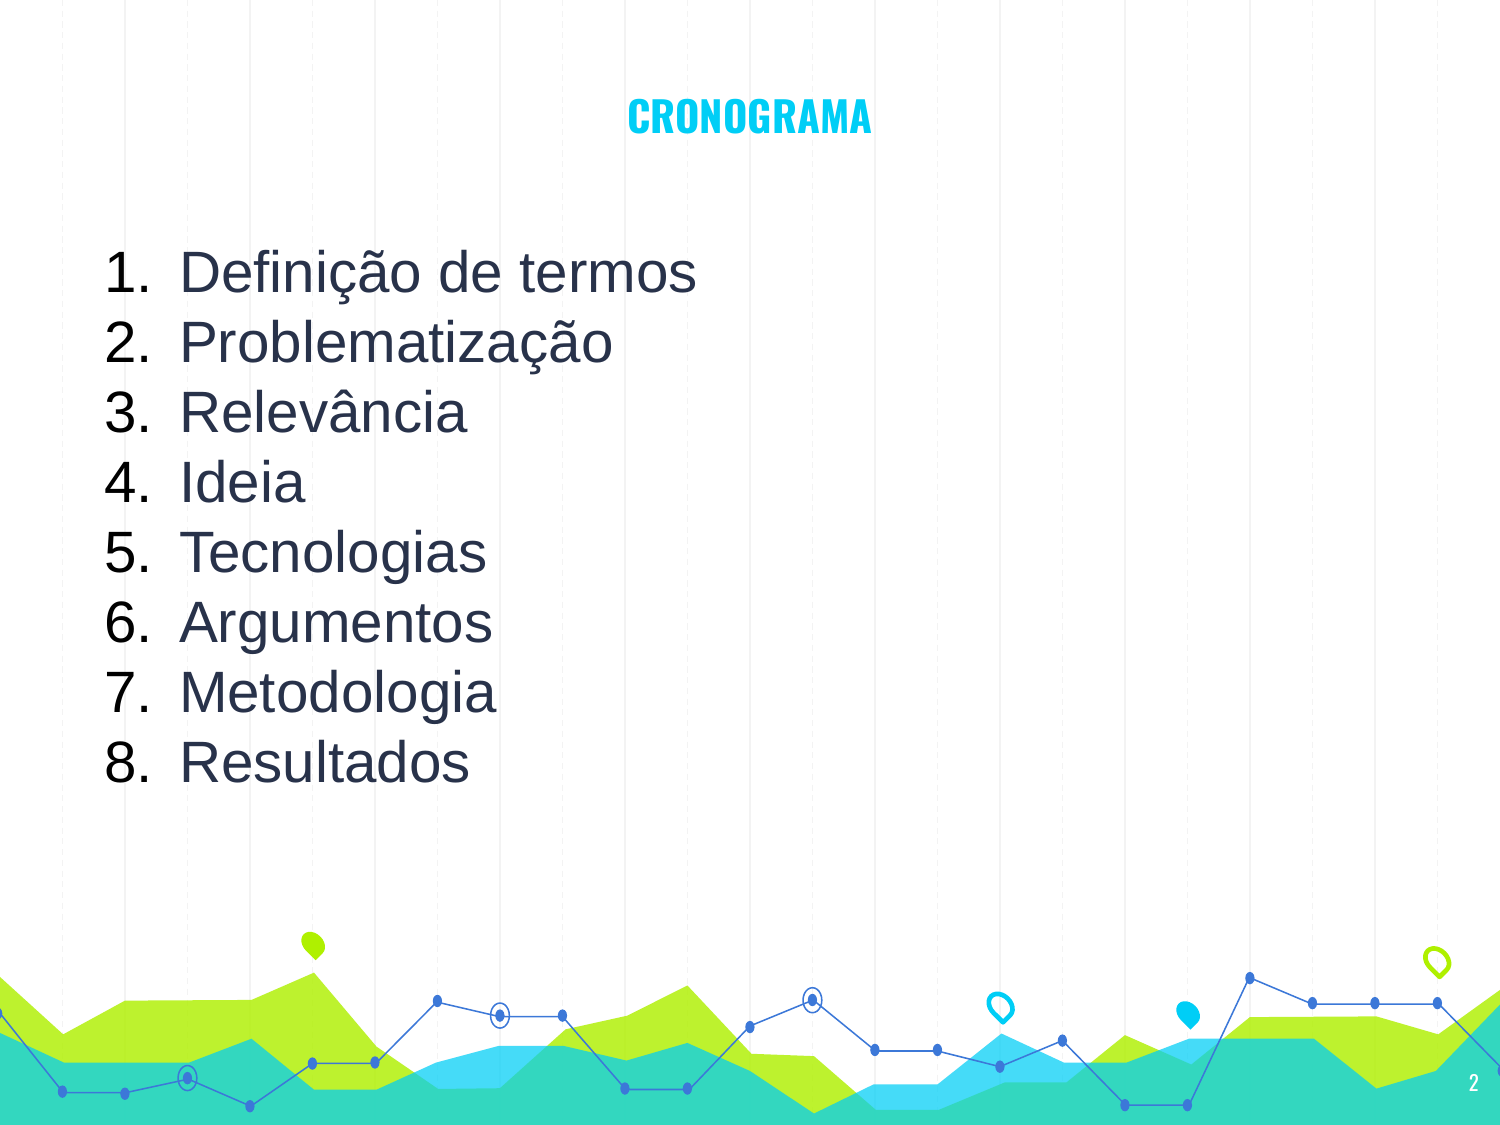

# CRONOGRAMA
Definição de termos
Problematização
Relevância
Ideia
Tecnologias
Argumentos
Metodologia
Resultados
2